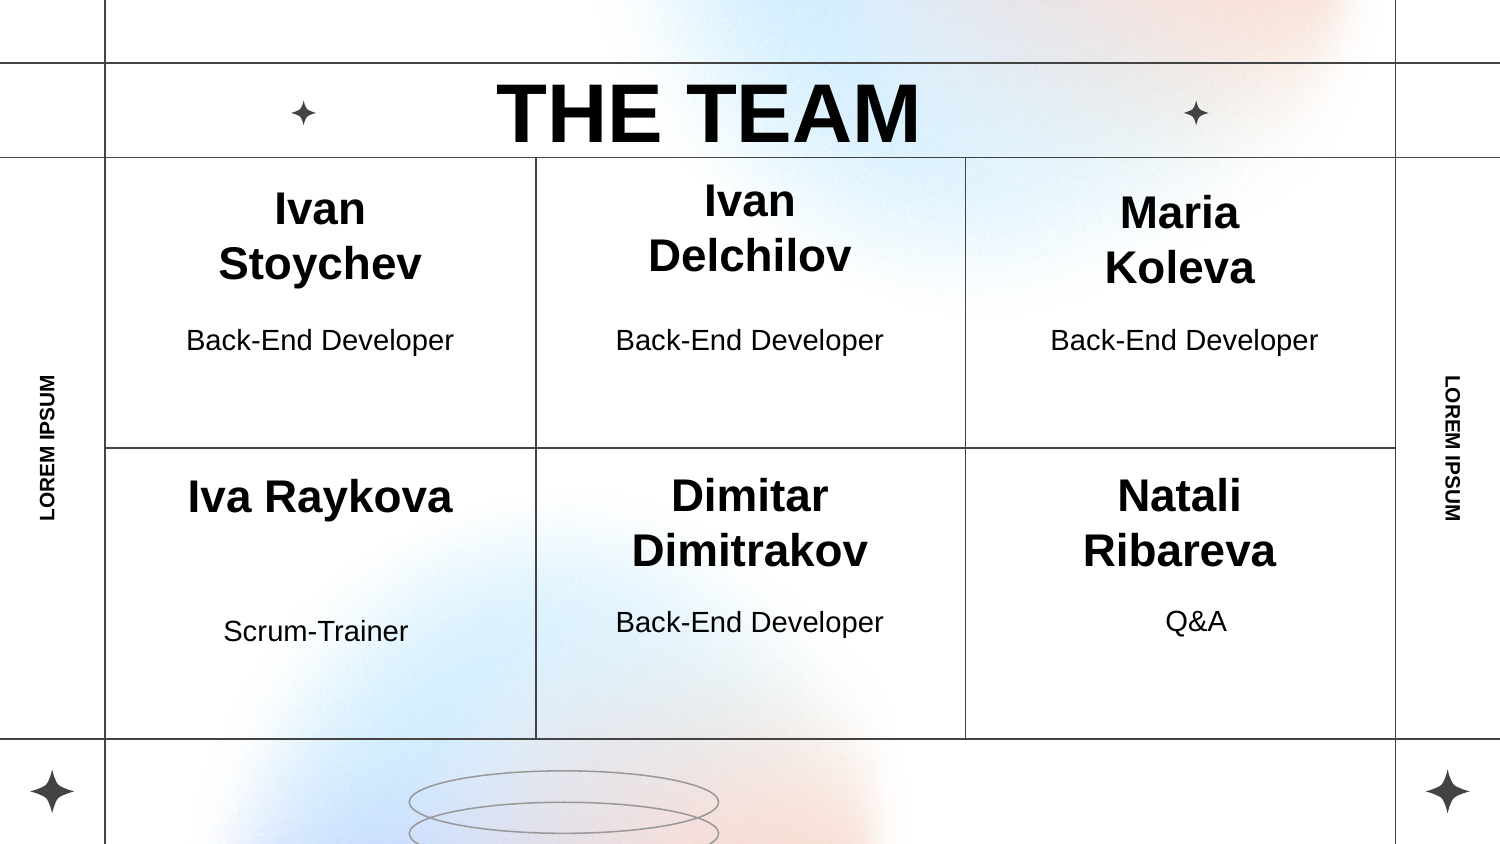

THE TEAM

Ivan Delchilov
Ivan Stoychev
Maria Koleva
Back-End Developer
Back-End Developer
Back-End Developer
LOREM IPSUM
LOREM IPSUM
Dimitar Dimitrakov
Natali Ribareva
Iva Raykova
Q&A
Back-End Developer
Scrum-Trainer